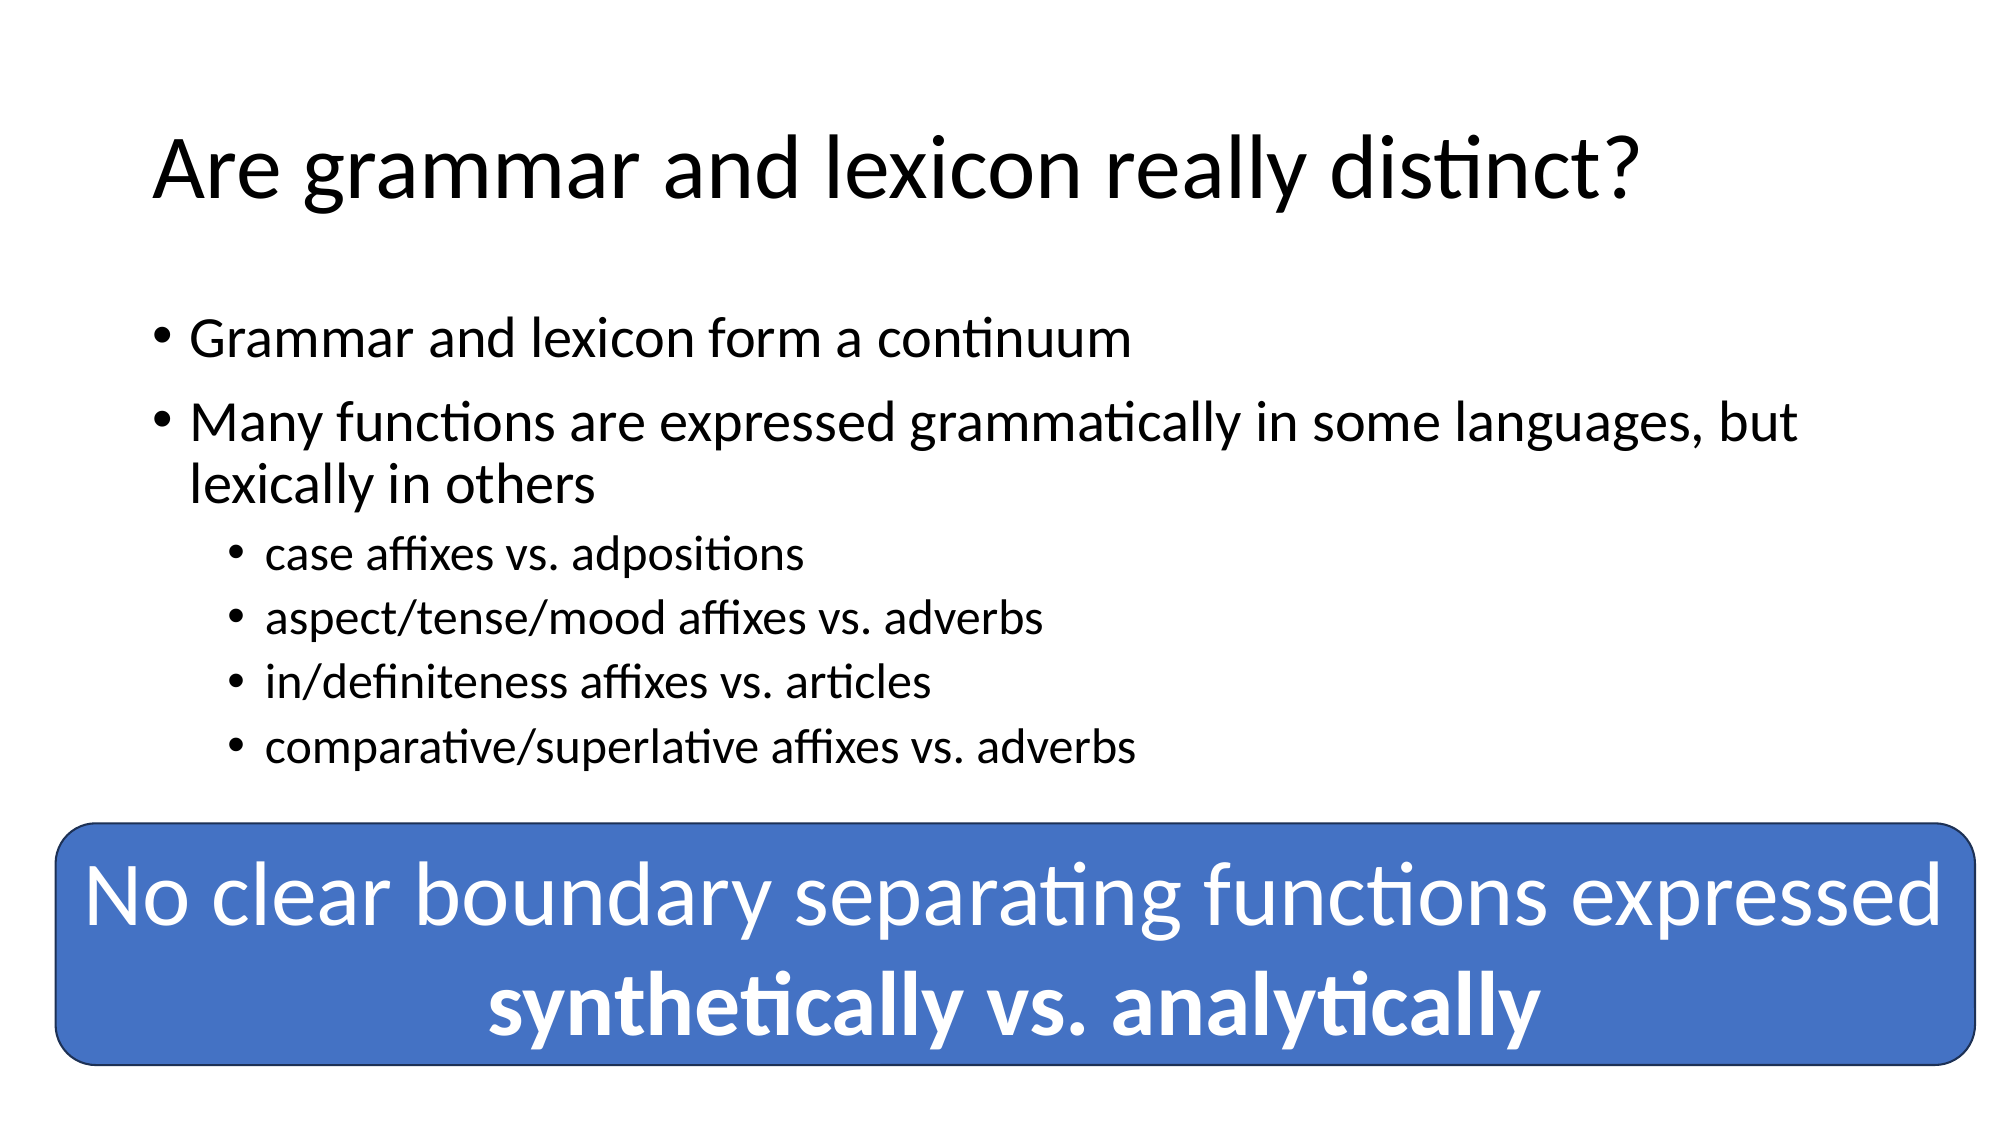

# Are grammar and lexicon really distinct?
Grammar and lexicon form a continuum
Many functions are expressed grammatically in some languages, but lexically in others
case affixes vs. adpositions
aspect/tense/mood affixes vs. adverbs
in/definiteness affixes vs. articles
comparative/superlative affixes vs. adverbs
No clear boundary separating functions expressed
 synthetically vs. analytically